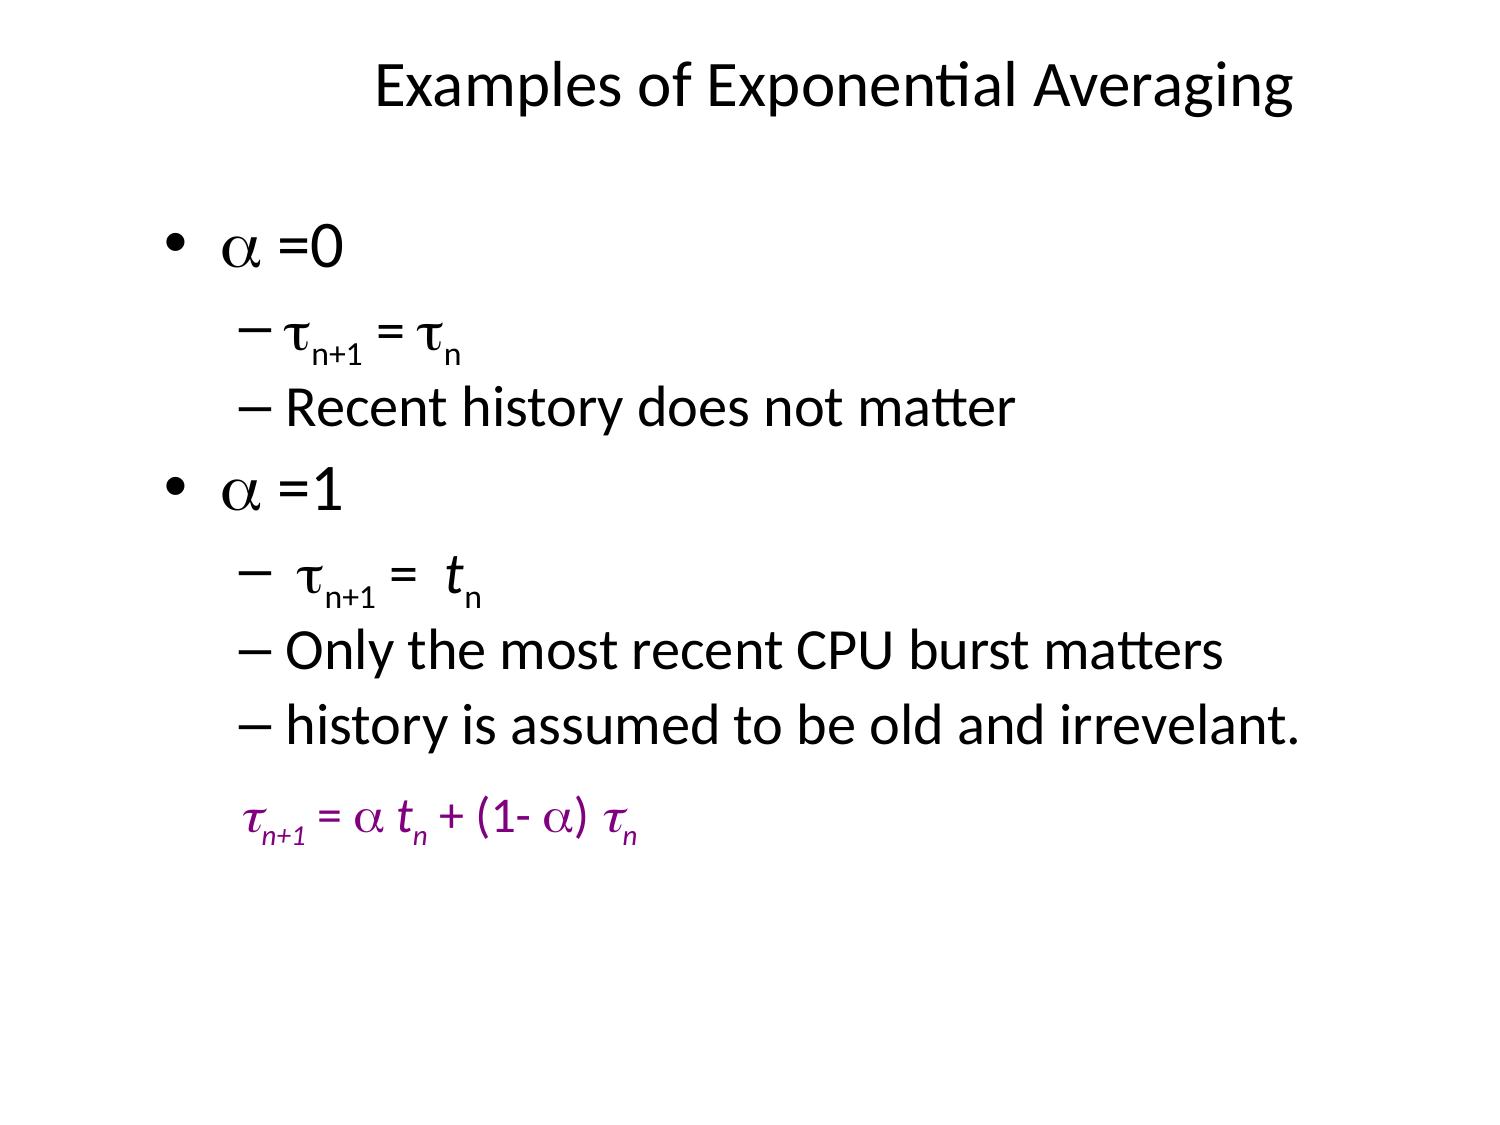

# Examples of Exponential Averaging
α =0
τn+1 = τn
Recent history does not matter
α =1
 τn+1 =  tn
Only the most recent CPU burst matters
history is assumed to be old and irrevelant.

τn+1 = α tn + (1- α) τn